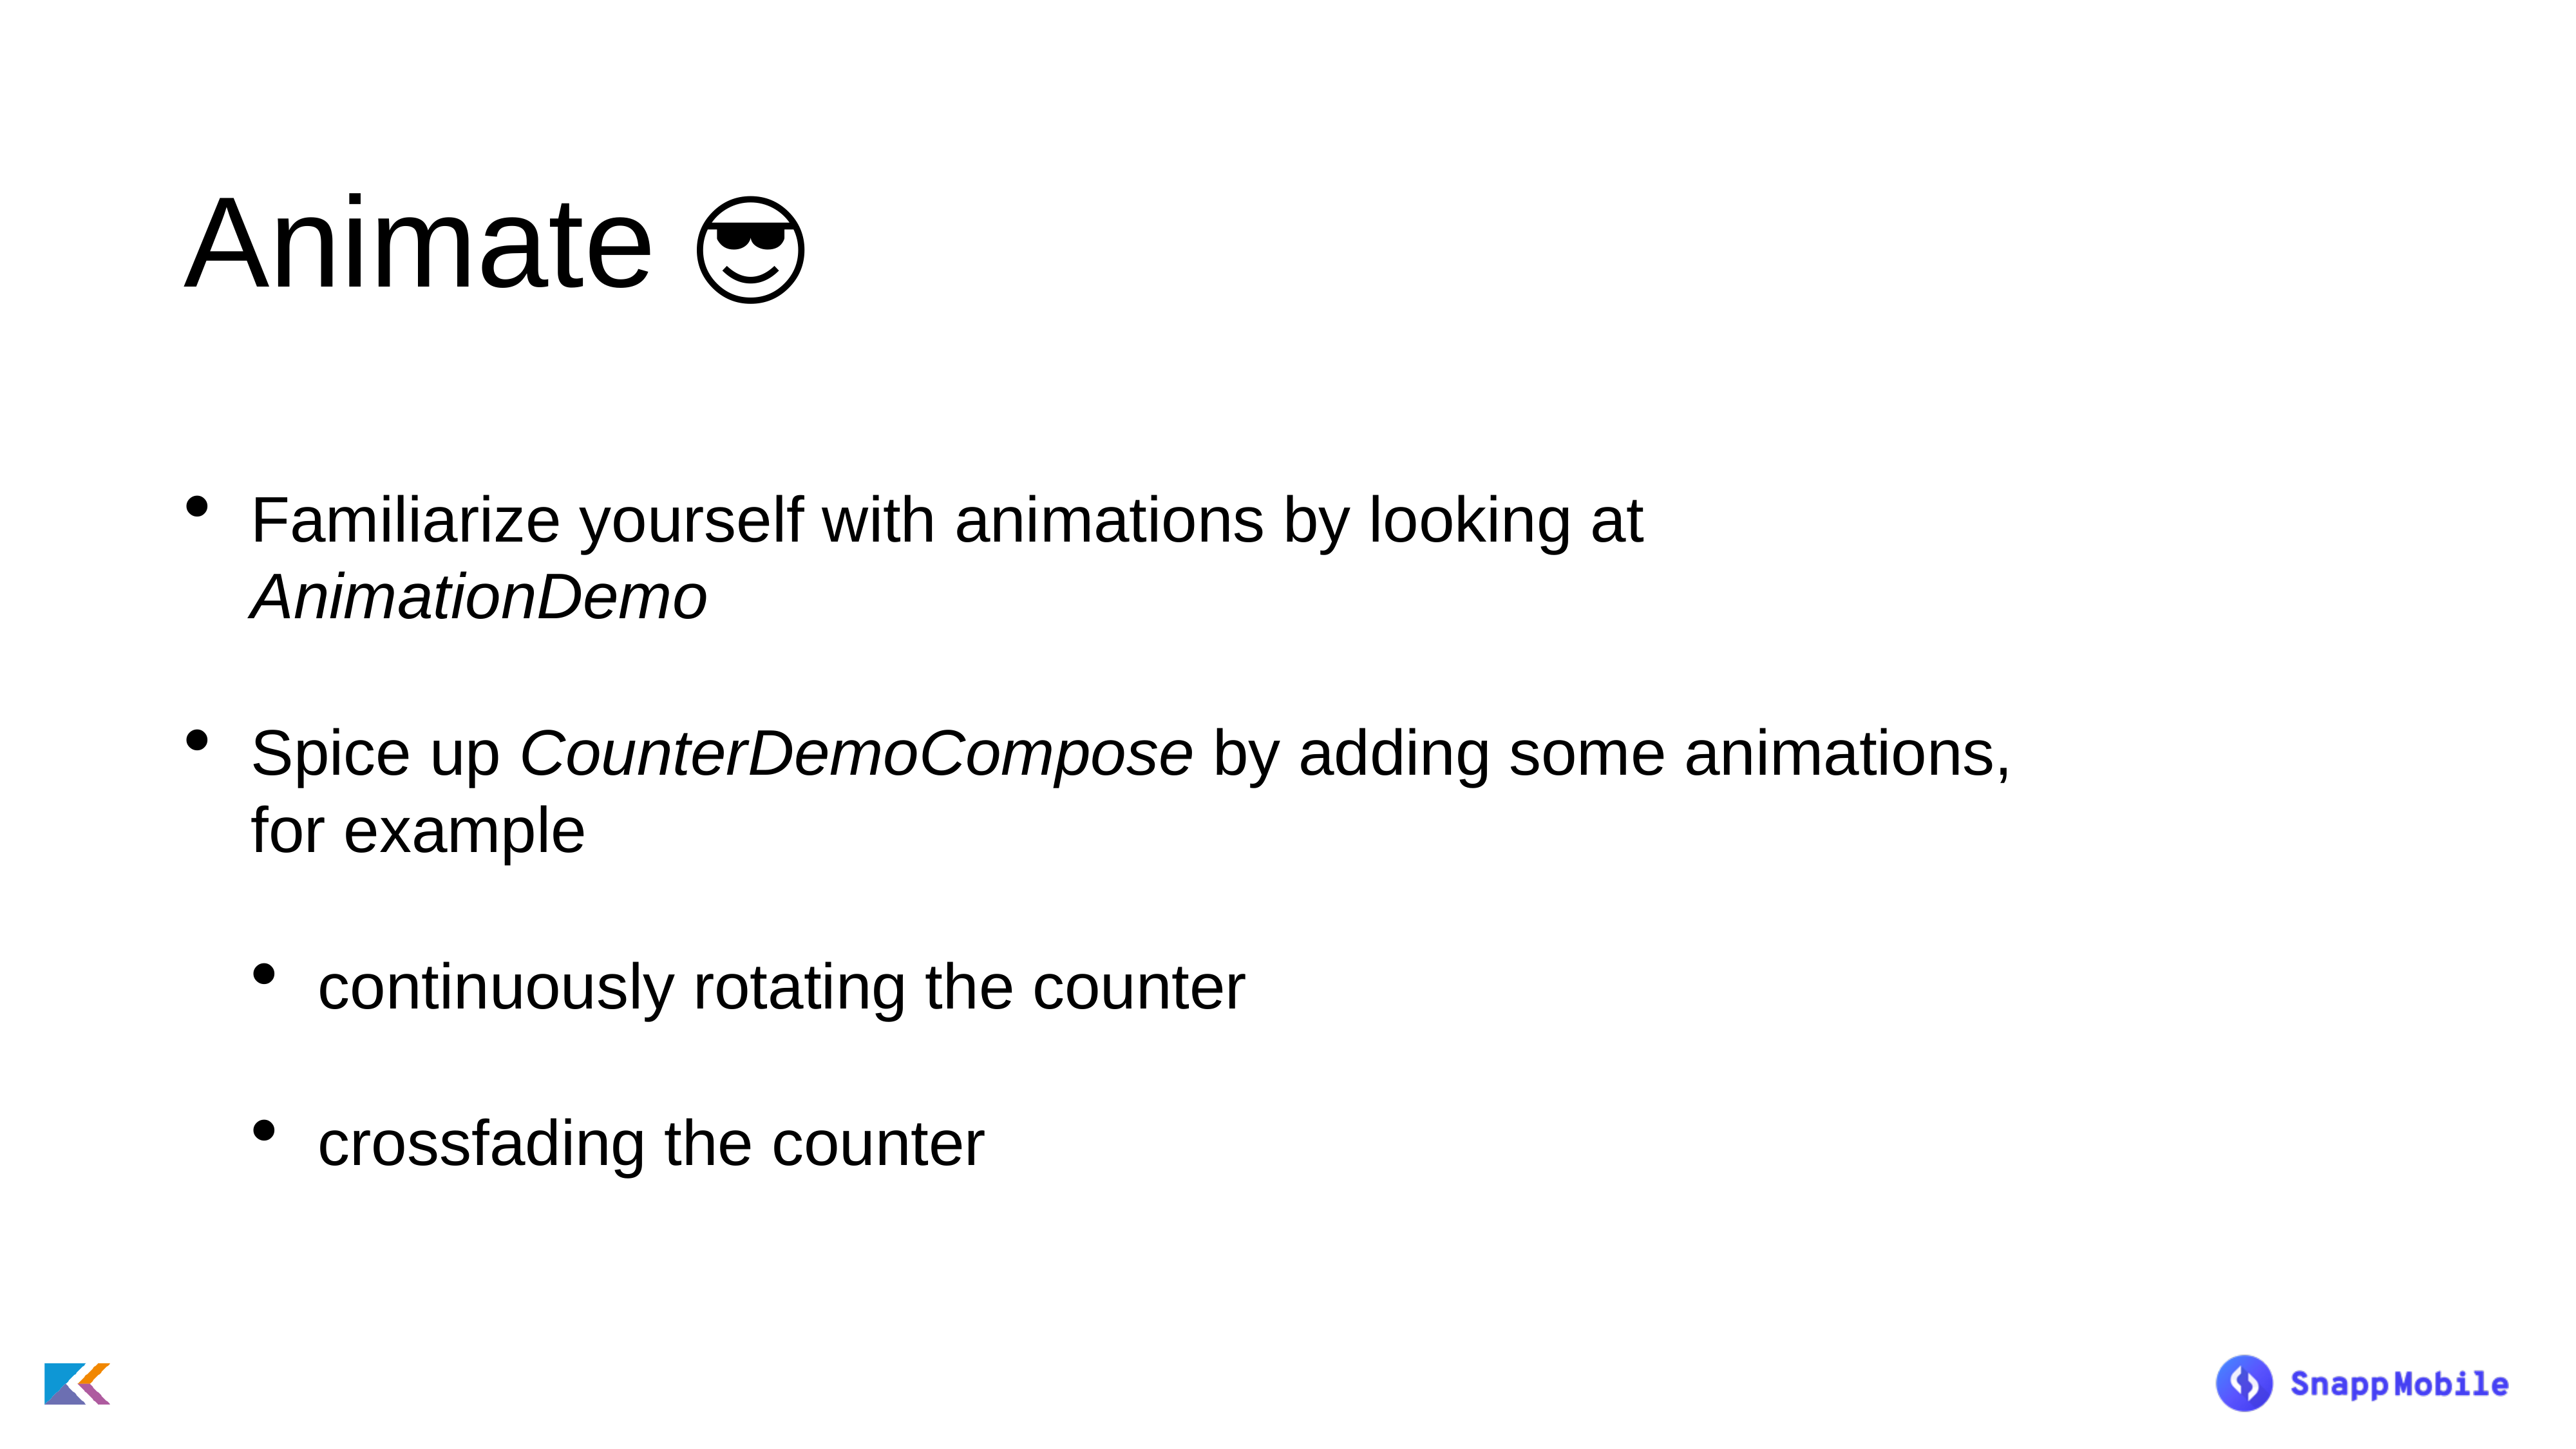

# Animate 😎
Familiarize yourself with animations by looking at AnimationDemo
Spice up CounterDemoCompose by adding some animations, for example
continuously rotating the counter
crossfading the counter